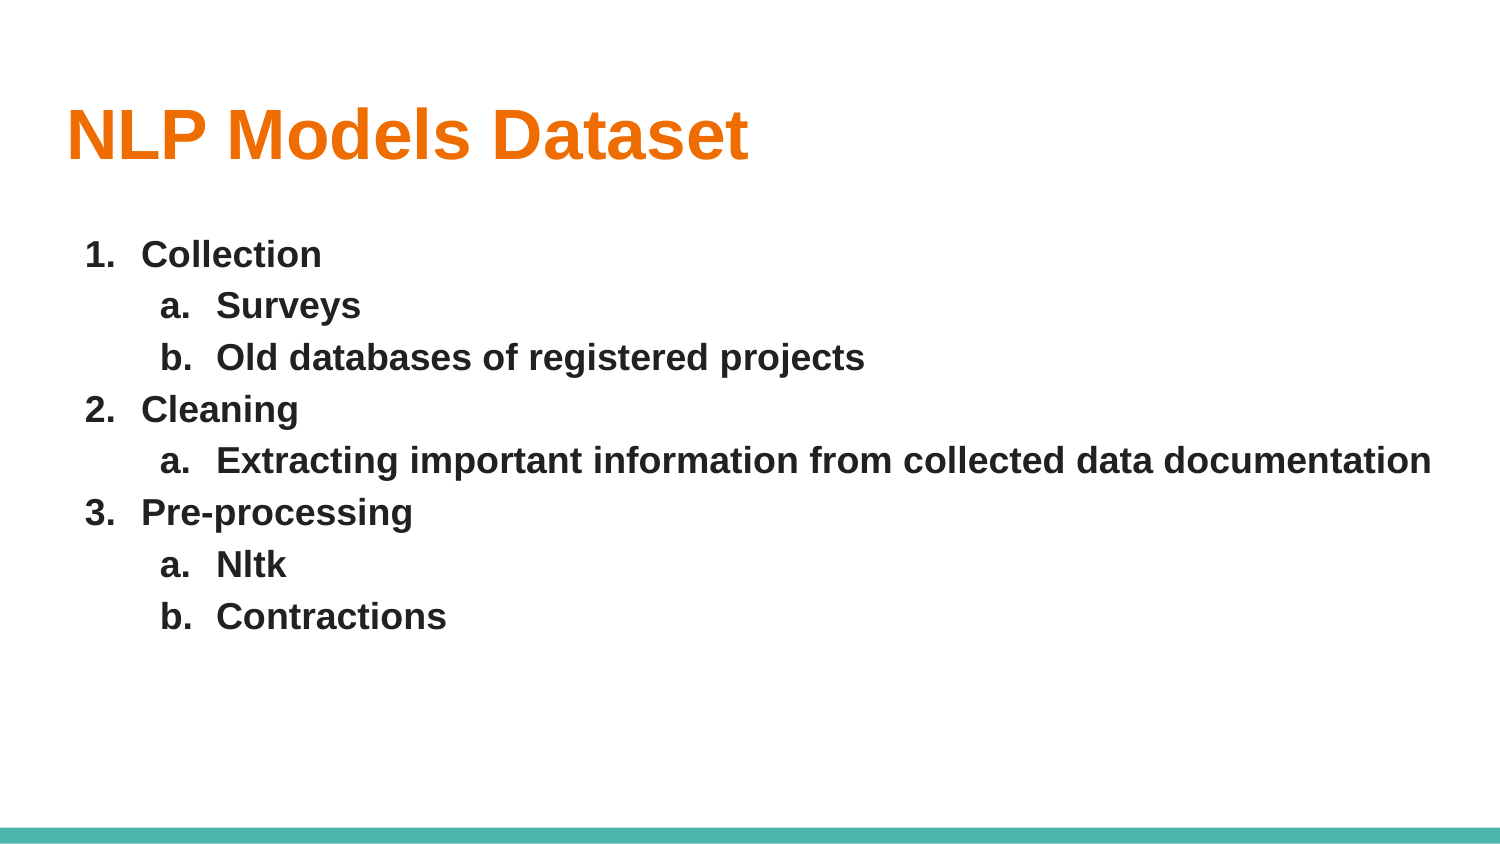

# NLP Models Dataset
Collection
Surveys
Old databases of registered projects
Cleaning
Extracting important information from collected data documentation
Pre-processing
Nltk
Contractions